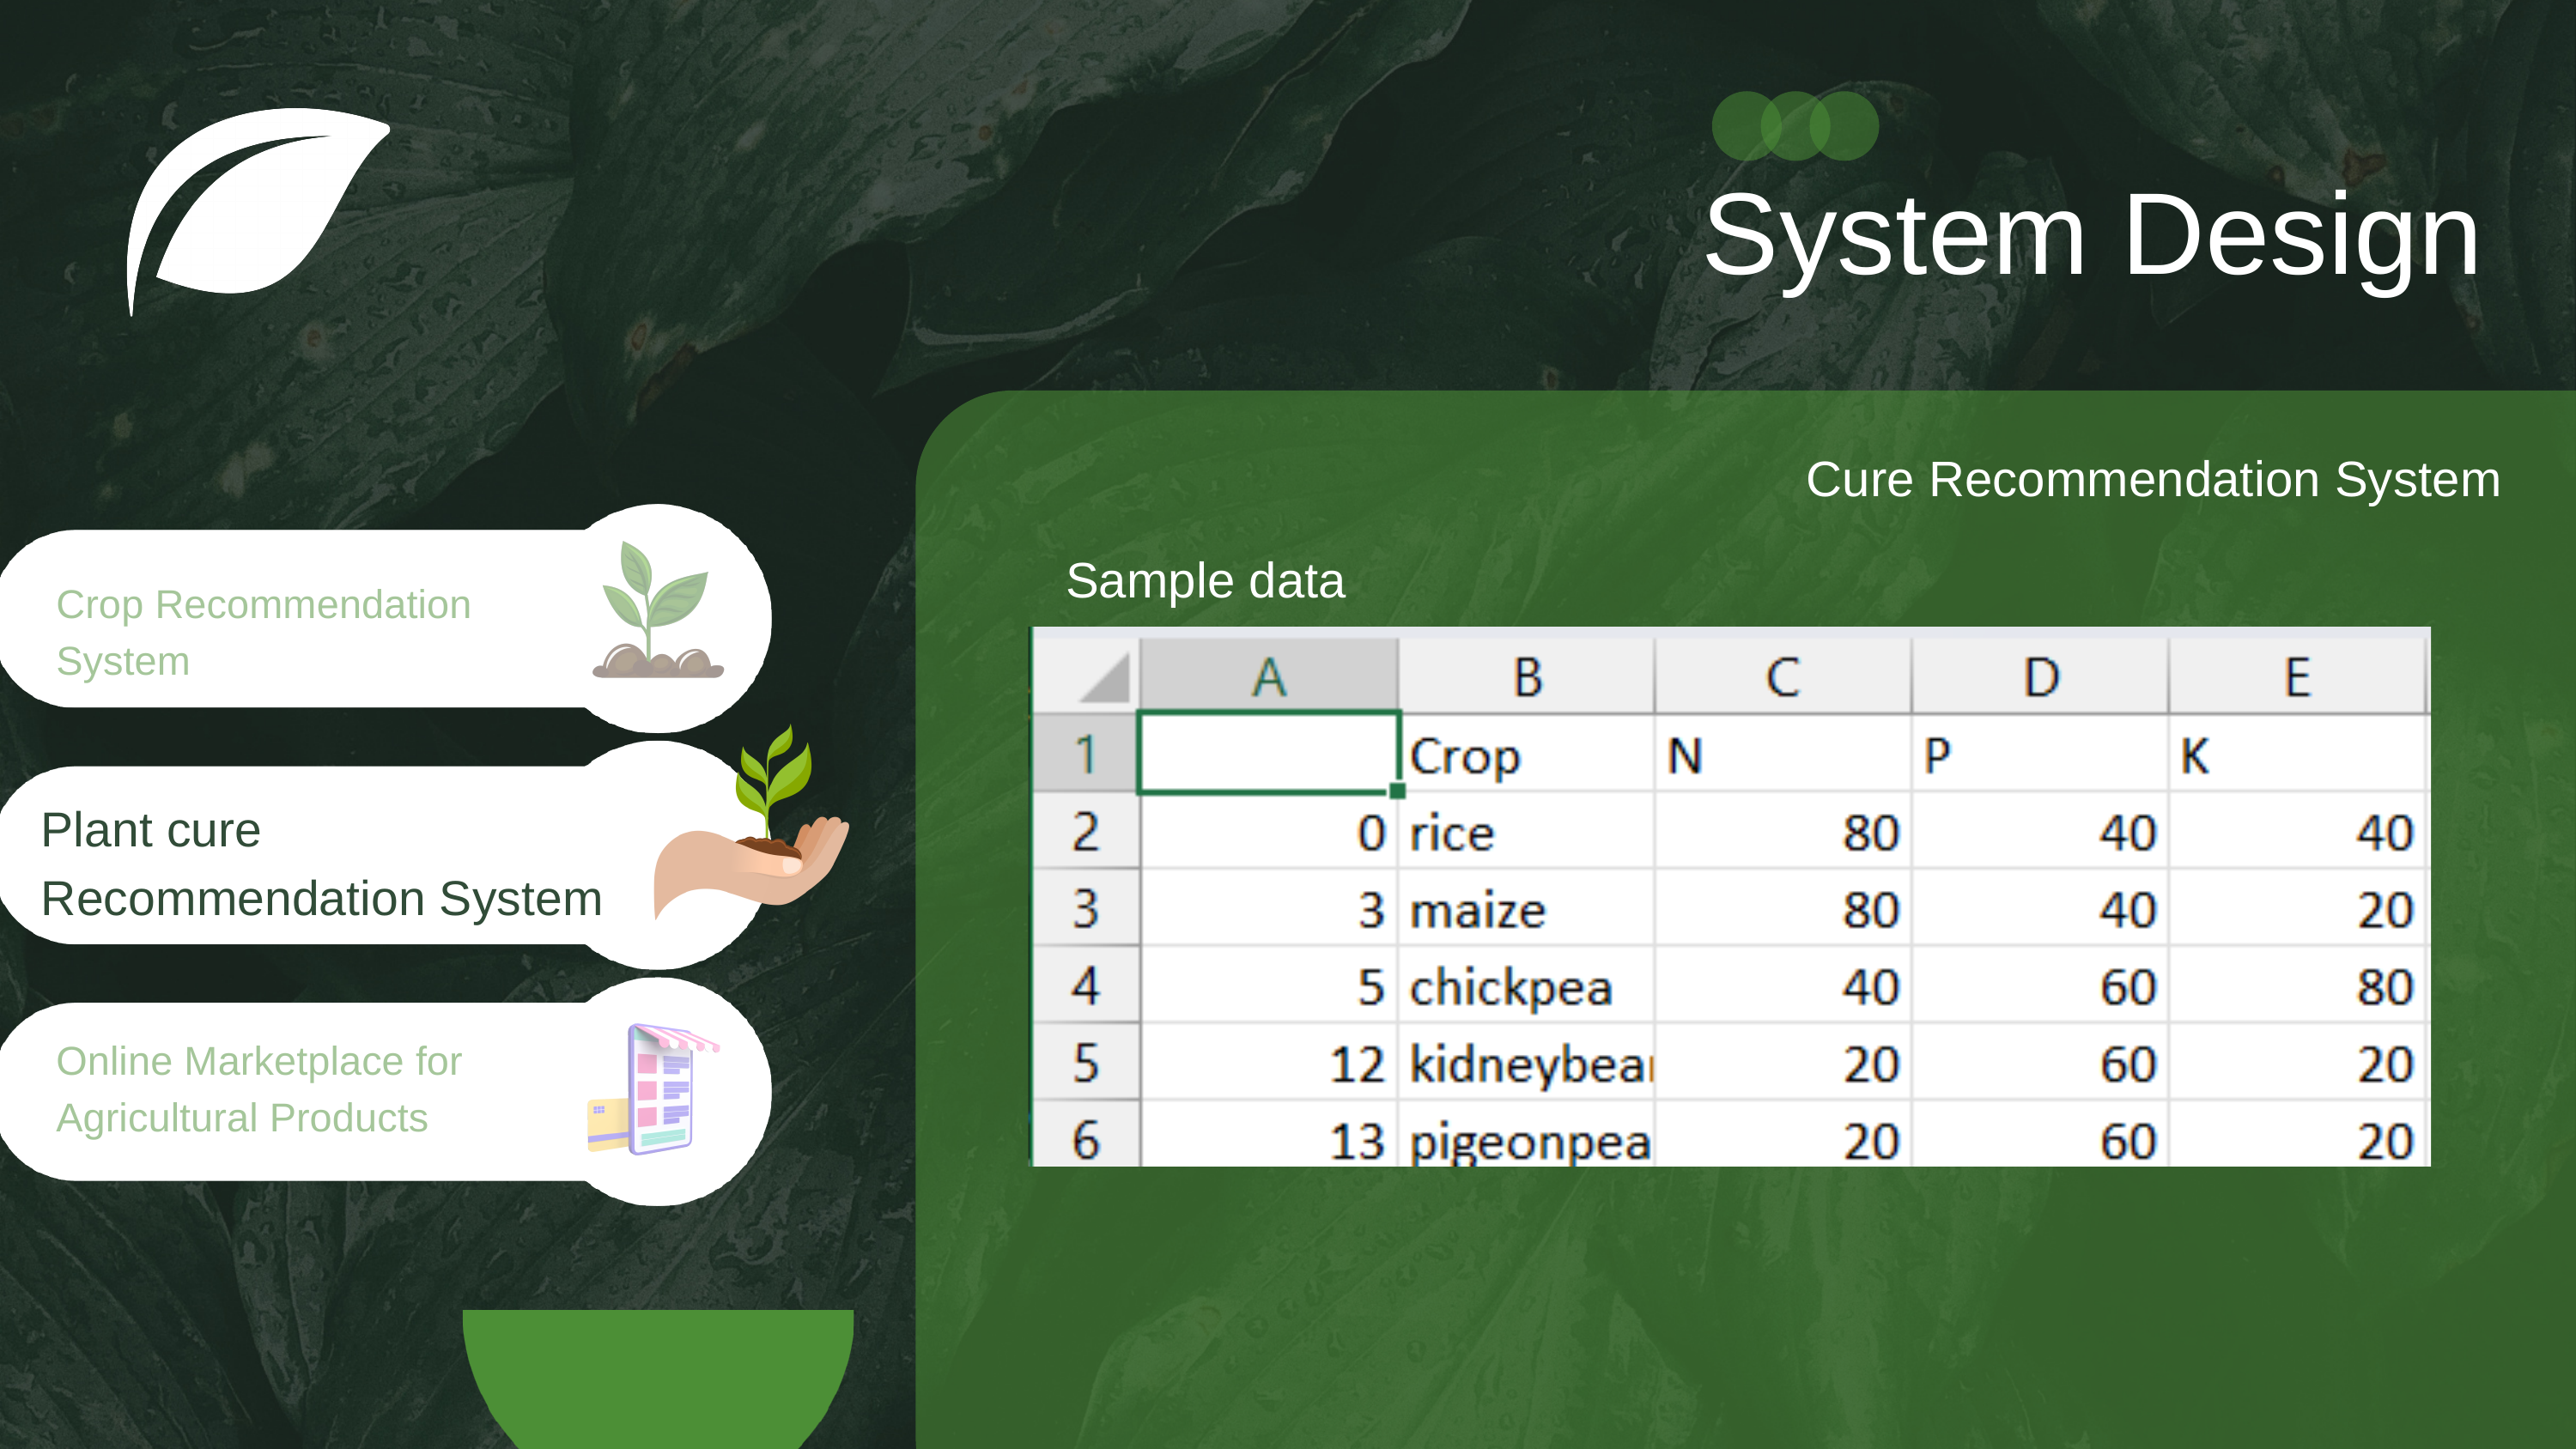

System Design

Cure Recommendation System

Sample data

Crop Recommendation System

Plant cure Recommendation System

Online Marketplace for Agricultural Products